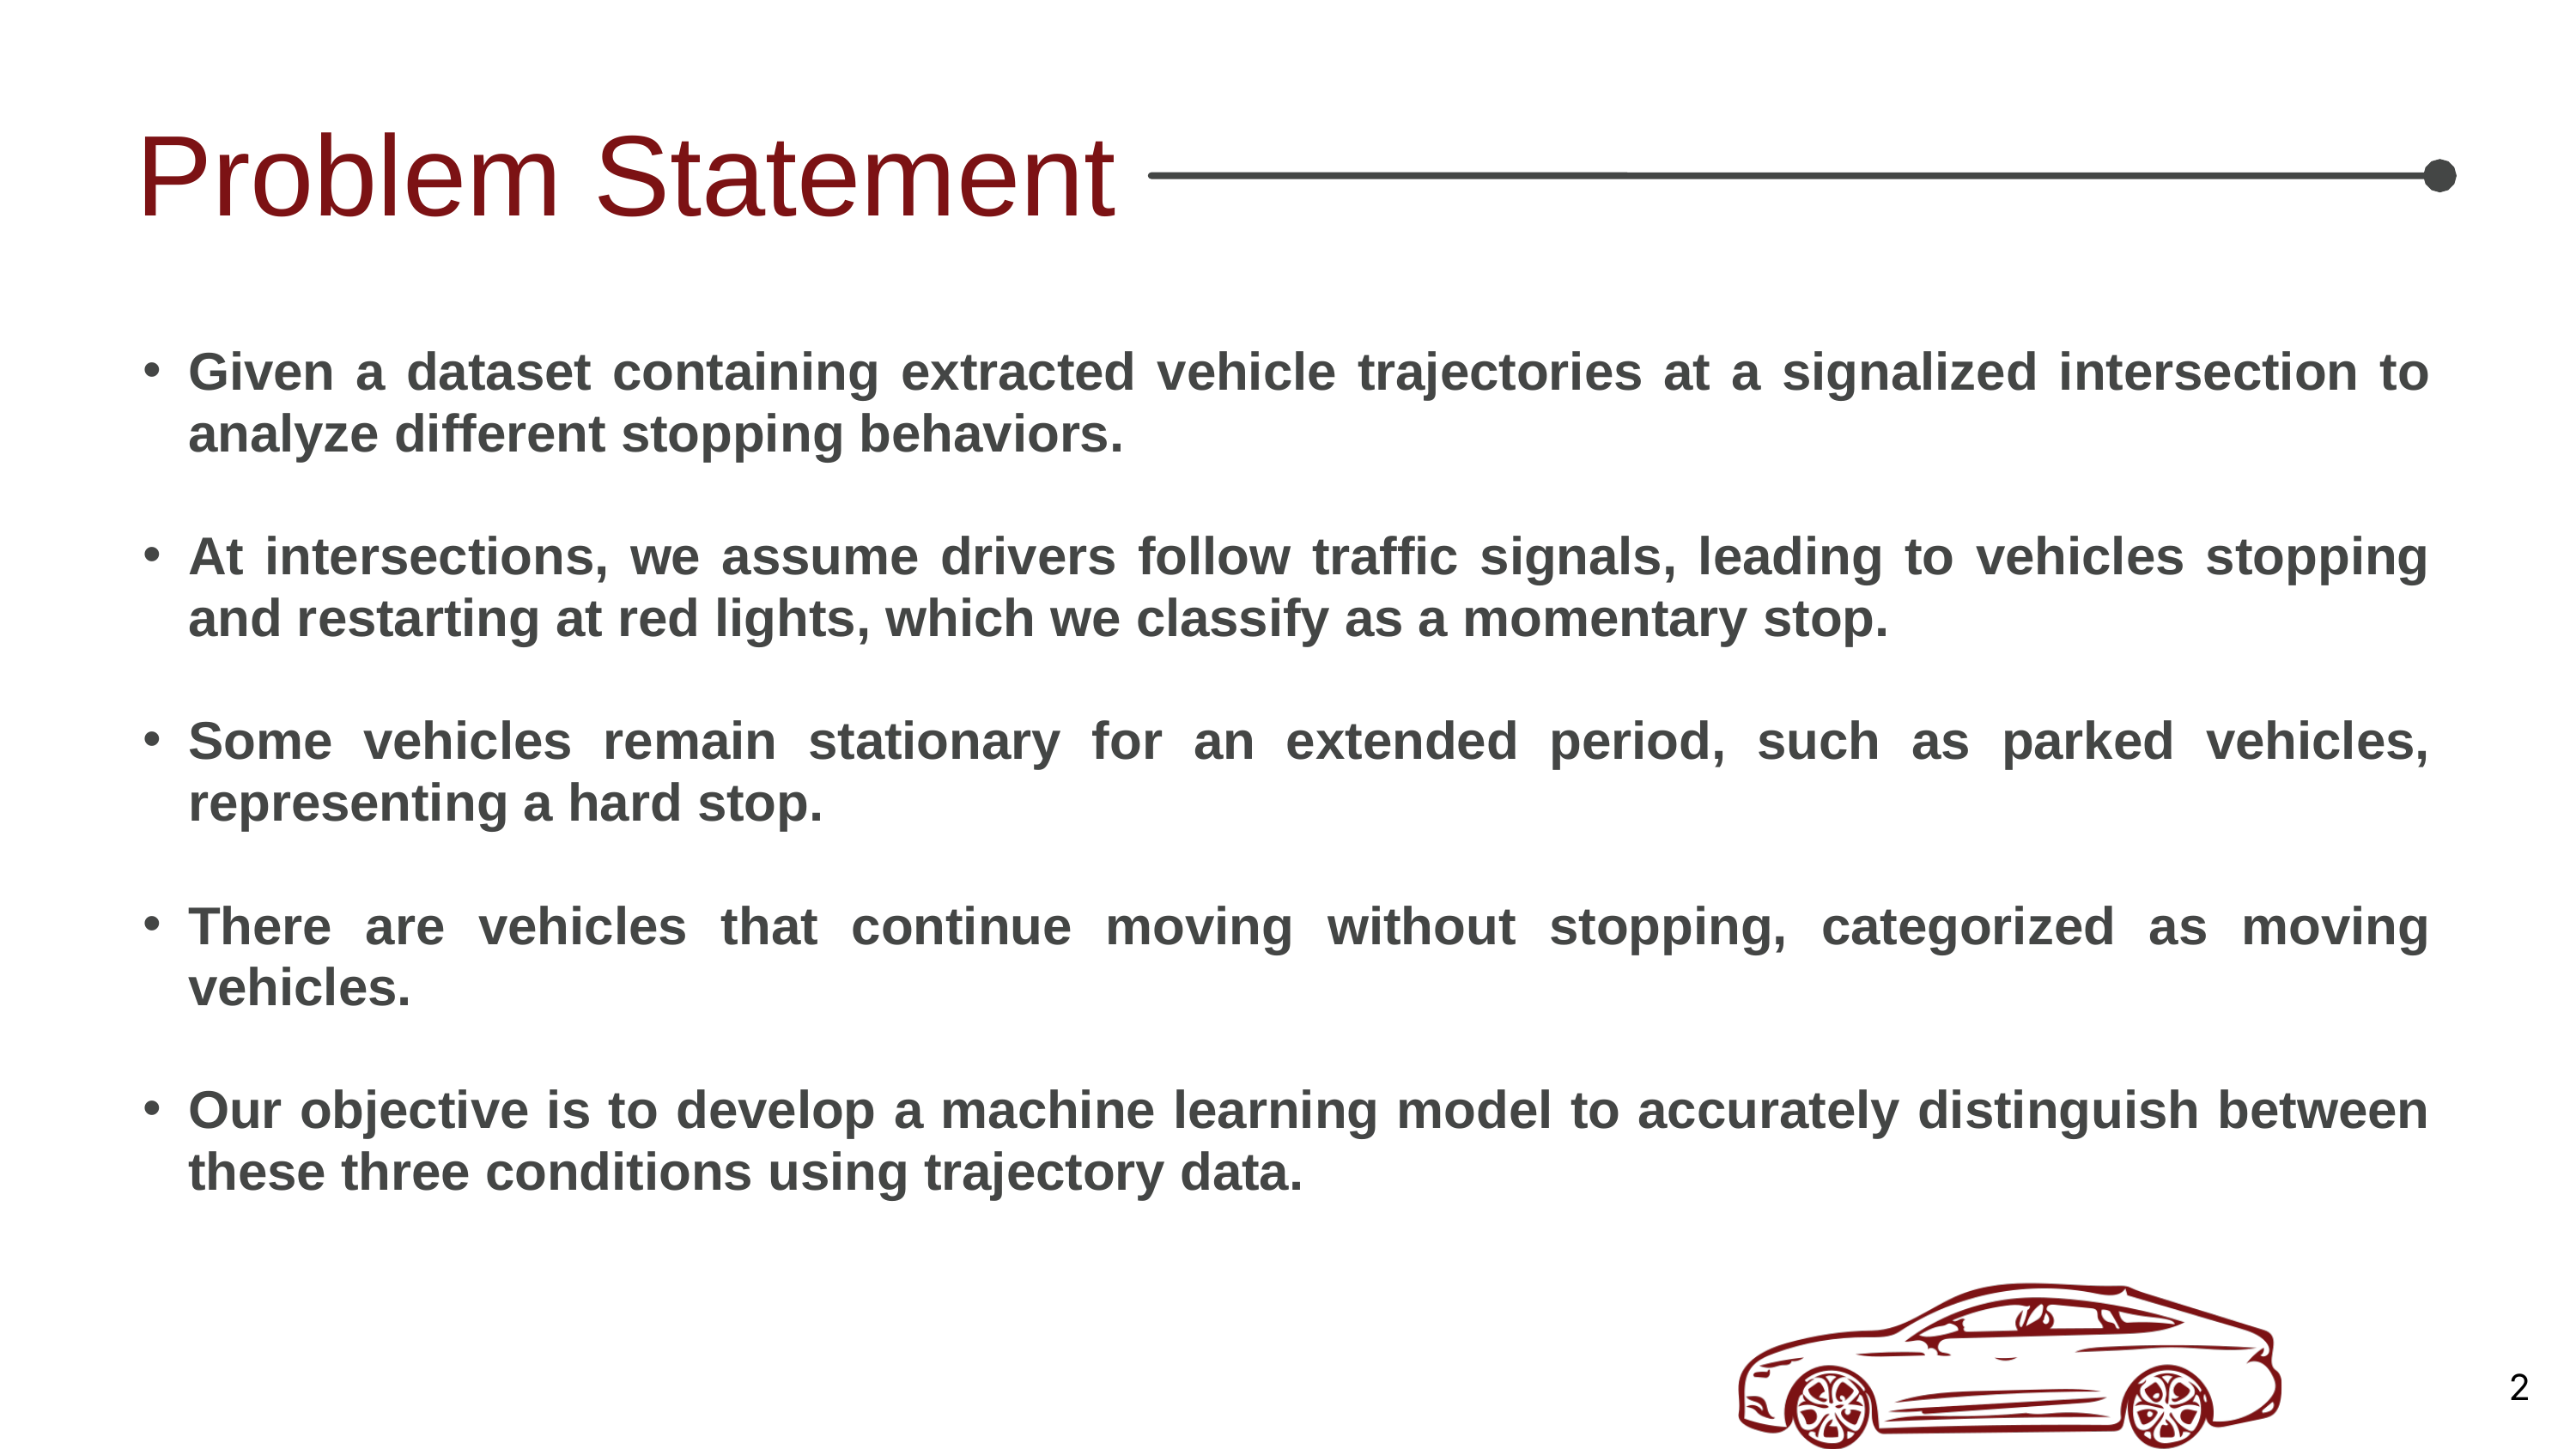

Problem Statement

Given a dataset containing extracted vehicle trajectories at a signalized intersection to analyze different stopping behaviors.

At intersections, we assume drivers follow traffic signals, leading to vehicles stopping and restarting at red lights, which we classify as a momentary stop.

Some vehicles remain stationary for an extended period, such as parked vehicles, representing a hard stop.

There are vehicles that continue moving without stopping, categorized as moving vehicles.

Our objective is to develop a machine learning model to accurately distinguish between these three conditions using trajectory data.

2